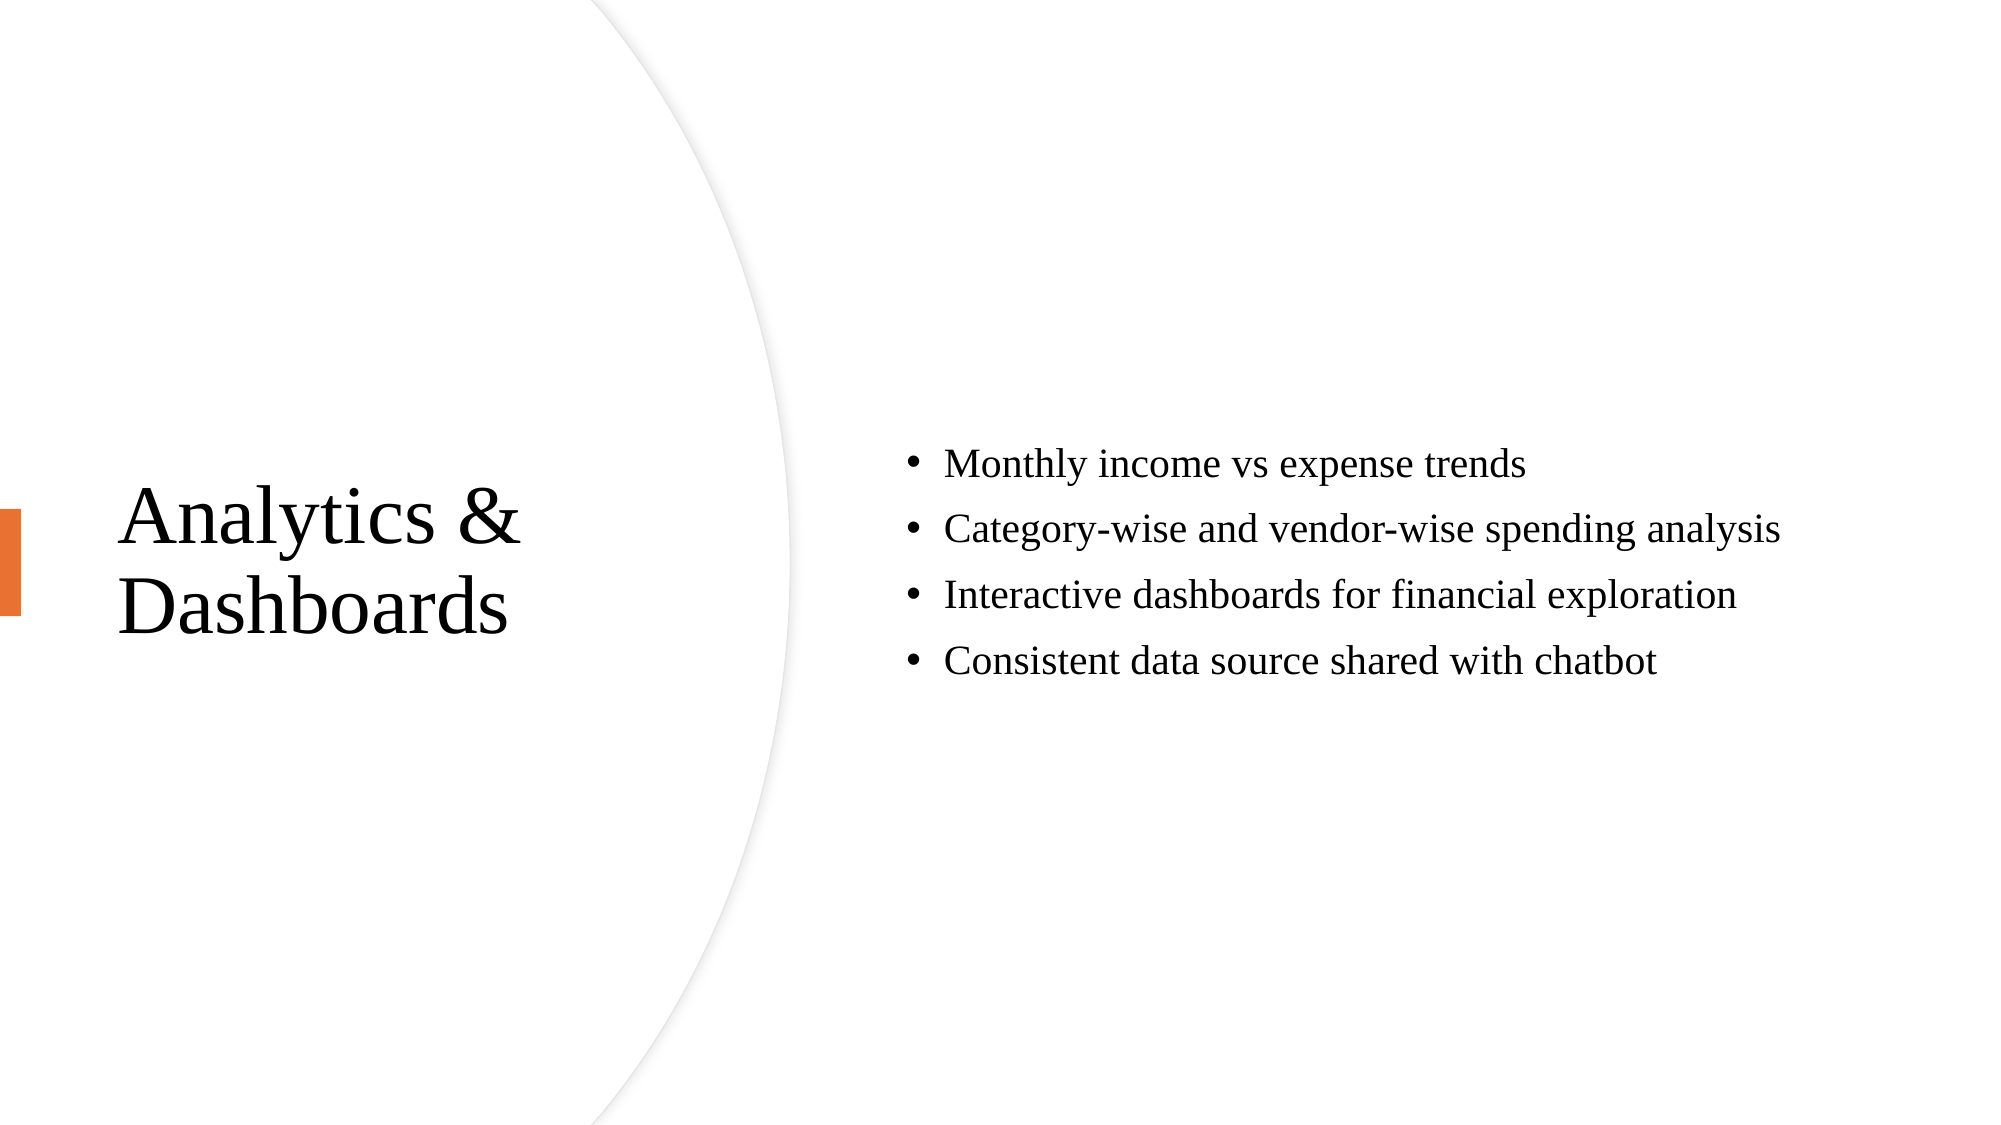

Monthly income vs expense trends
Category-wise and vendor-wise spending analysis
Interactive dashboards for financial exploration
Consistent data source shared with chatbot
# Analytics & Dashboards